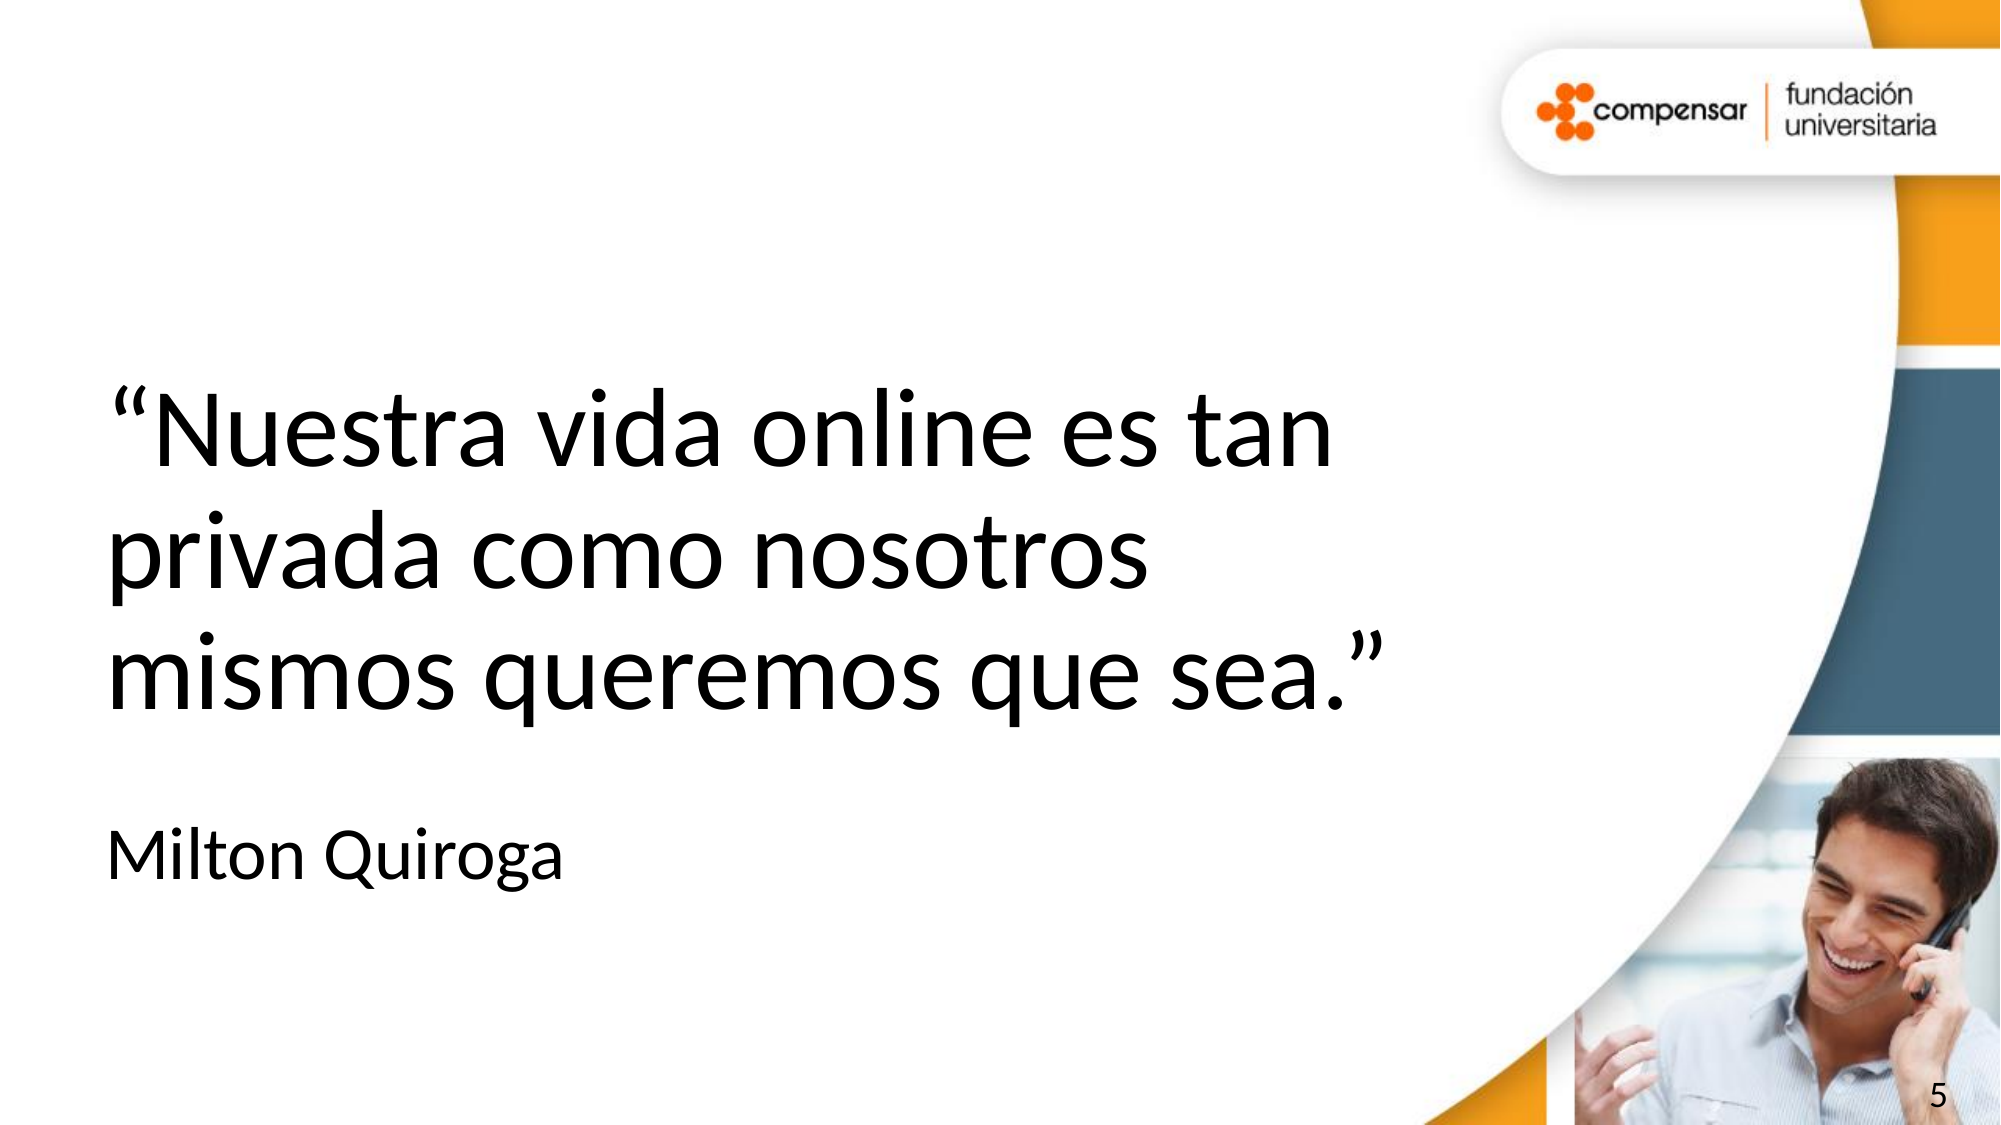

“Nuestra vida online es tan privada como nosotros mismos queremos que sea.”

Milton Quiroga
5